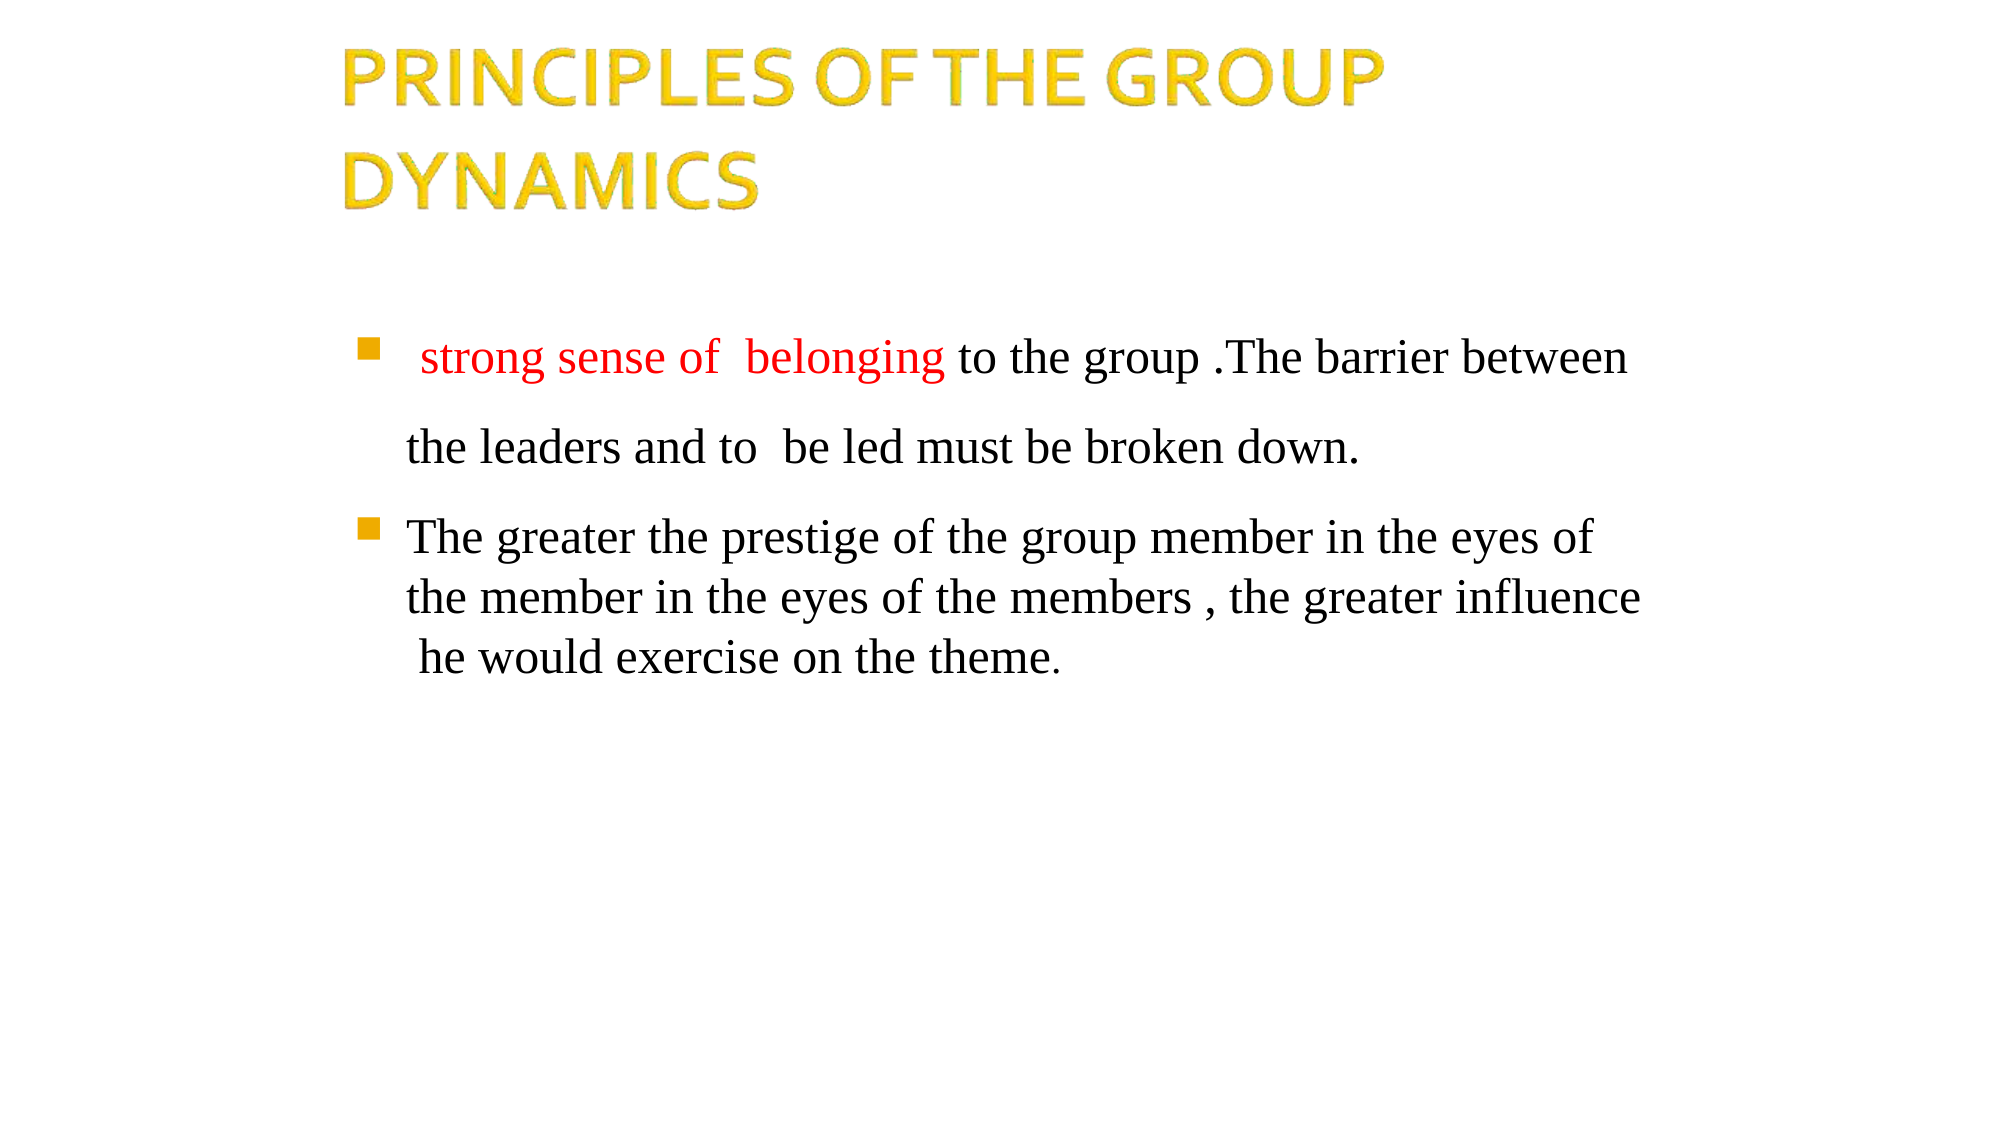

strong sense of  belonging to the group .The barrier between the leaders and to  be led must be broken down.
The greater the prestige of the group member in the eyes of  the member in the eyes of the members , the greater influence  he would exercise on the theme.